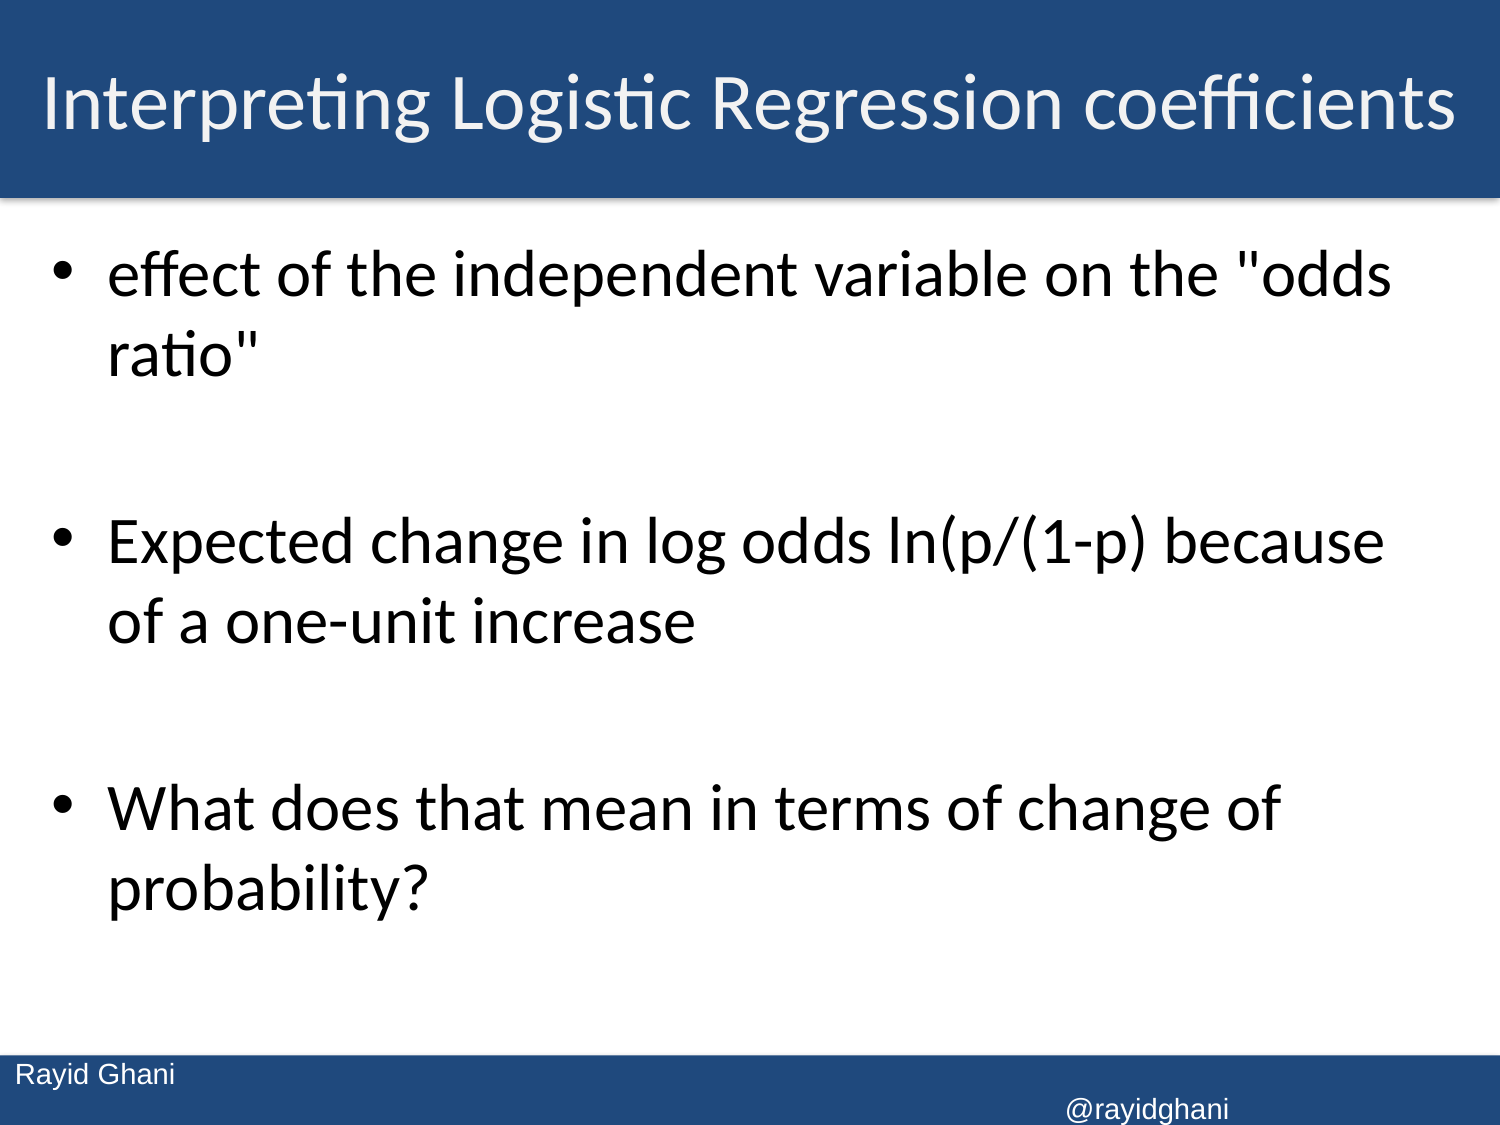

# Interpreting Logistic Regression coefficients
effect of the independent variable on the "odds ratio"

Expected change in log odds ln(p/(1-p) because of a one-unit increase

What does that mean in terms of change of probability?